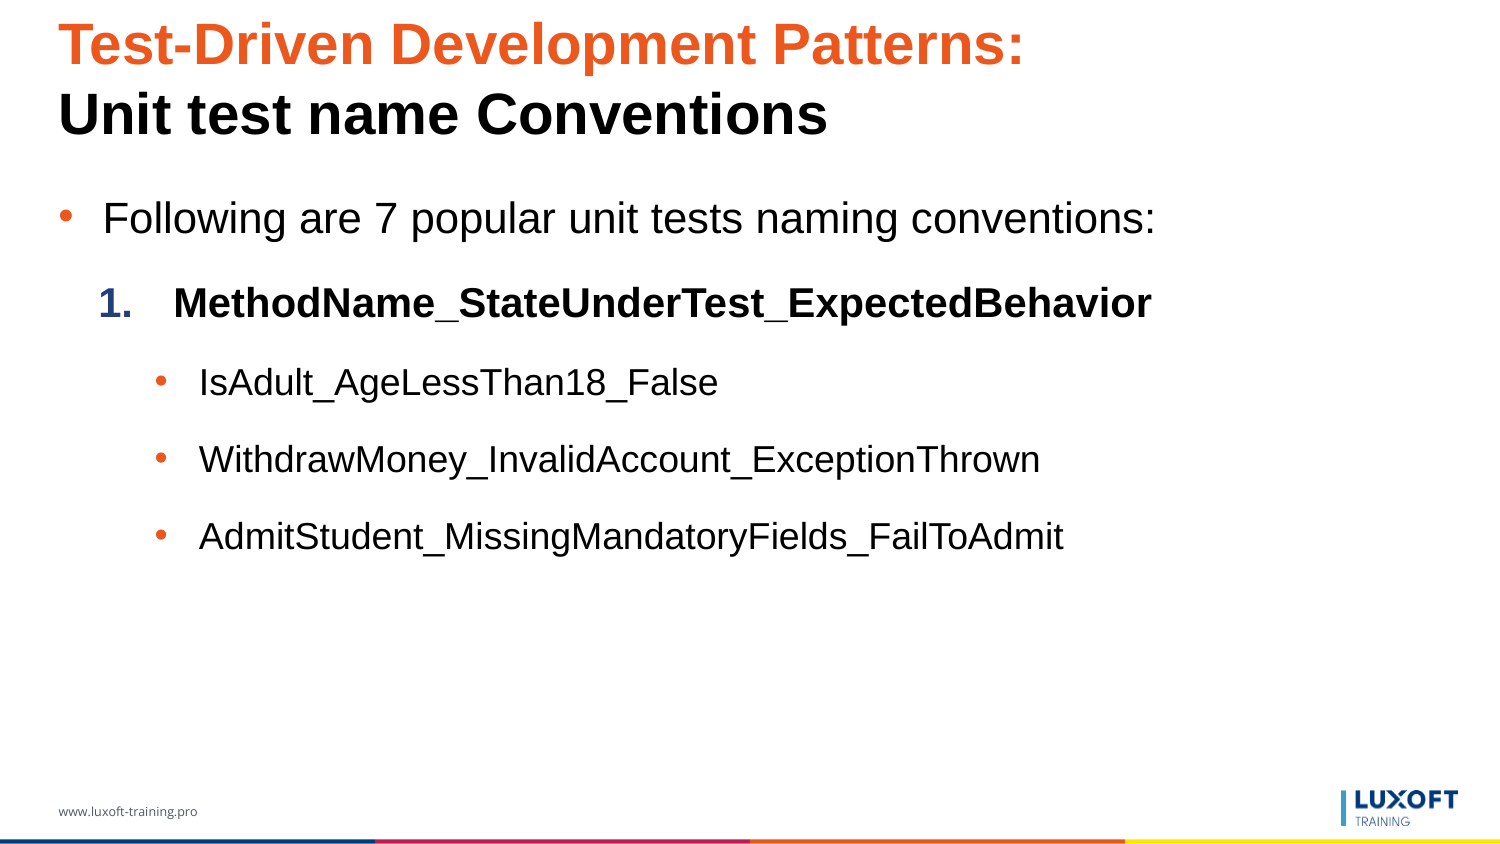

# Test-Driven Development Patterns: Unit test name Conventions
Following are 7 popular unit tests naming conventions:
MethodName_StateUnderTest_ExpectedBehavior
IsAdult_AgeLessThan18_False
WithdrawMoney_InvalidAccount_ExceptionThrown
AdmitStudent_MissingMandatoryFields_FailToAdmit